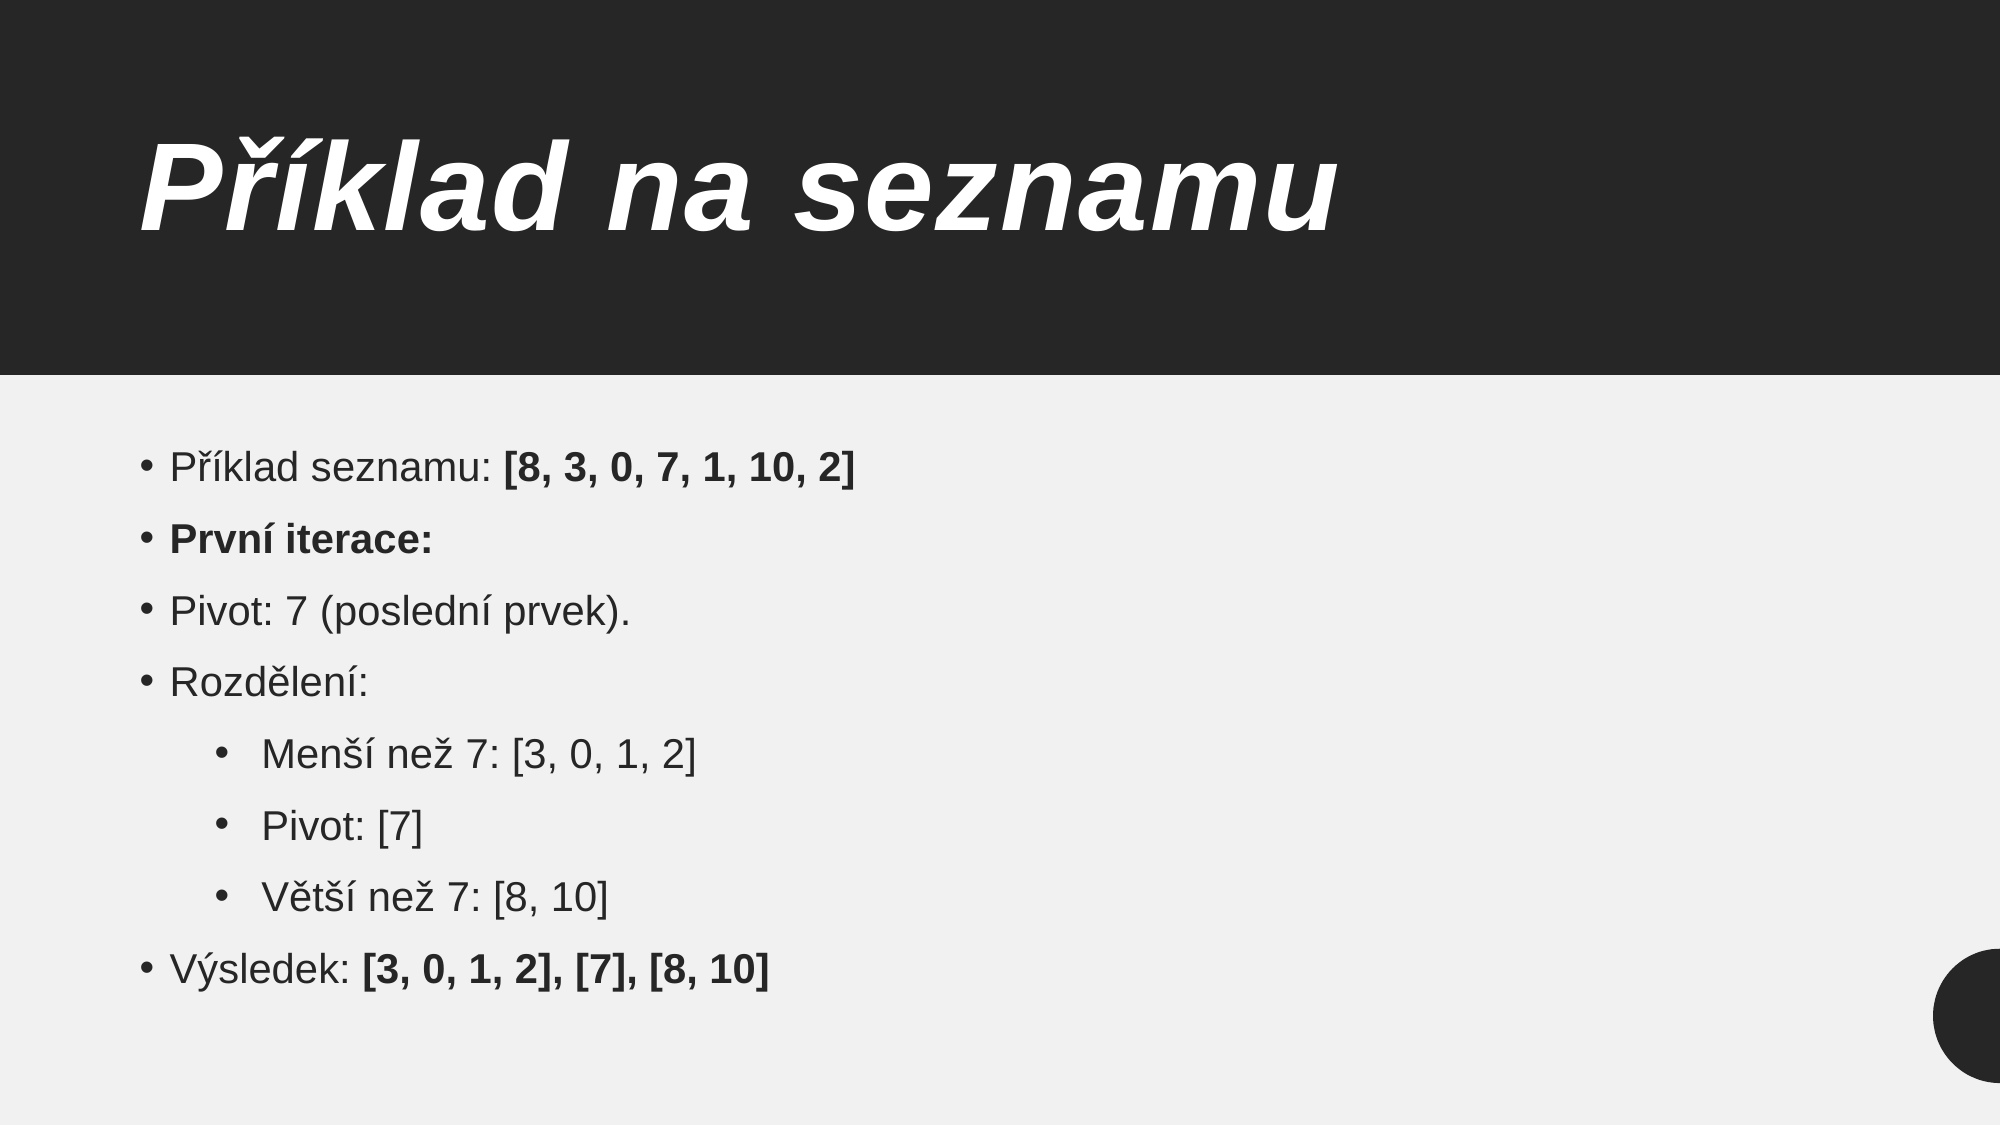

# Příklad na seznamu
Příklad seznamu: [8, 3, 0, 7, 1, 10, 2]
První iterace:
Pivot: 7 (poslední prvek).
Rozdělení:
Menší než 7: [3, 0, 1, 2]
Pivot: [7]
Větší než 7: [8, 10]
Výsledek: [3, 0, 1, 2], [7], [8, 10]